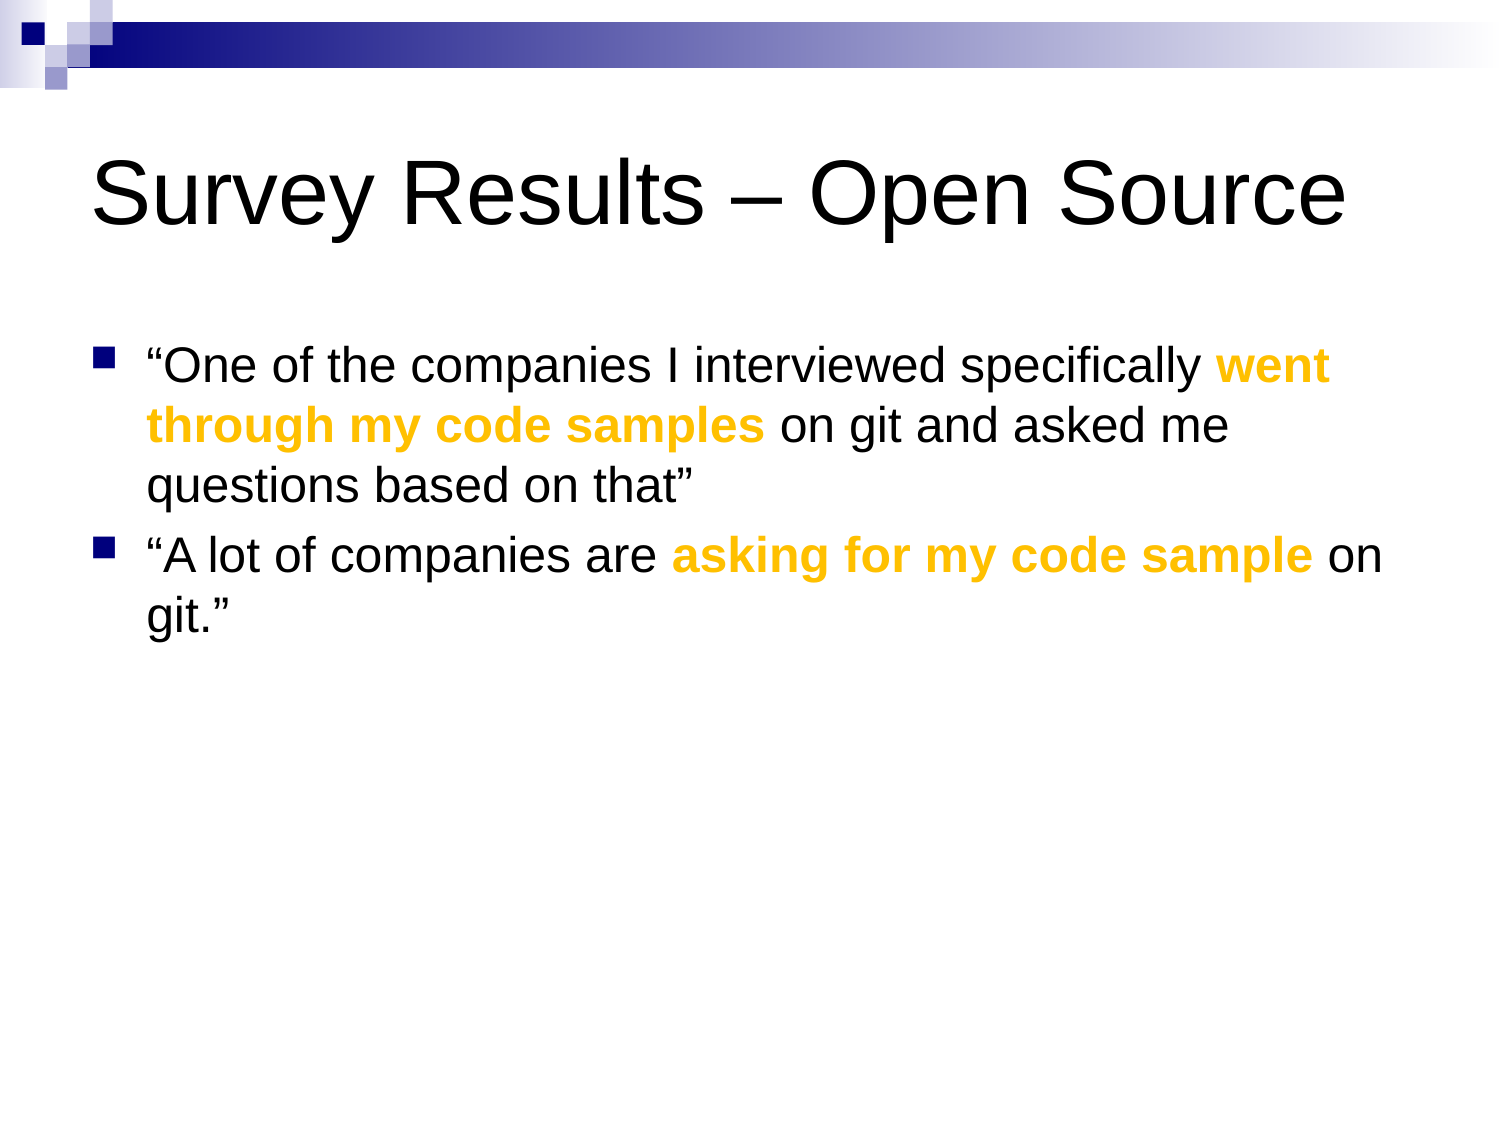

# Survey Results – Open Source
“One of the companies I interviewed specifically went through my code samples on git and asked me questions based on that”
“A lot of companies are asking for my code sample on git.”